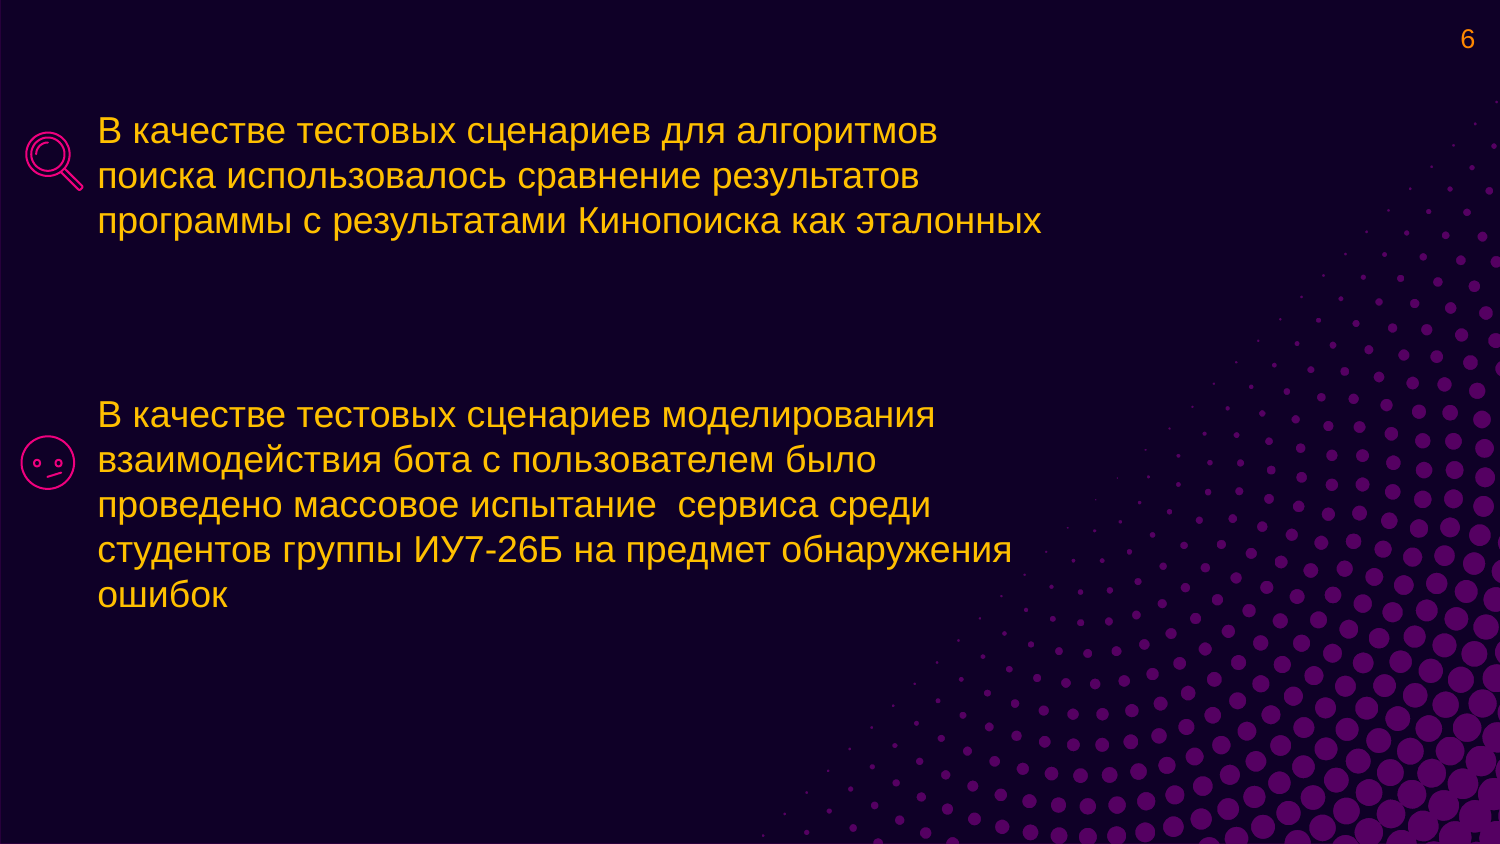

6
В качестве тестовых сценариев для алгоритмов поиска использовалось сравнение результатов программы с результатами Кинопоиска как эталонных

В качестве тестовых сценариев моделирования взаимодействия бота с пользователем было проведено массовое испытание  сервиса среди студентов группы ИУ7-26Б на предмет обнаружения ошибок